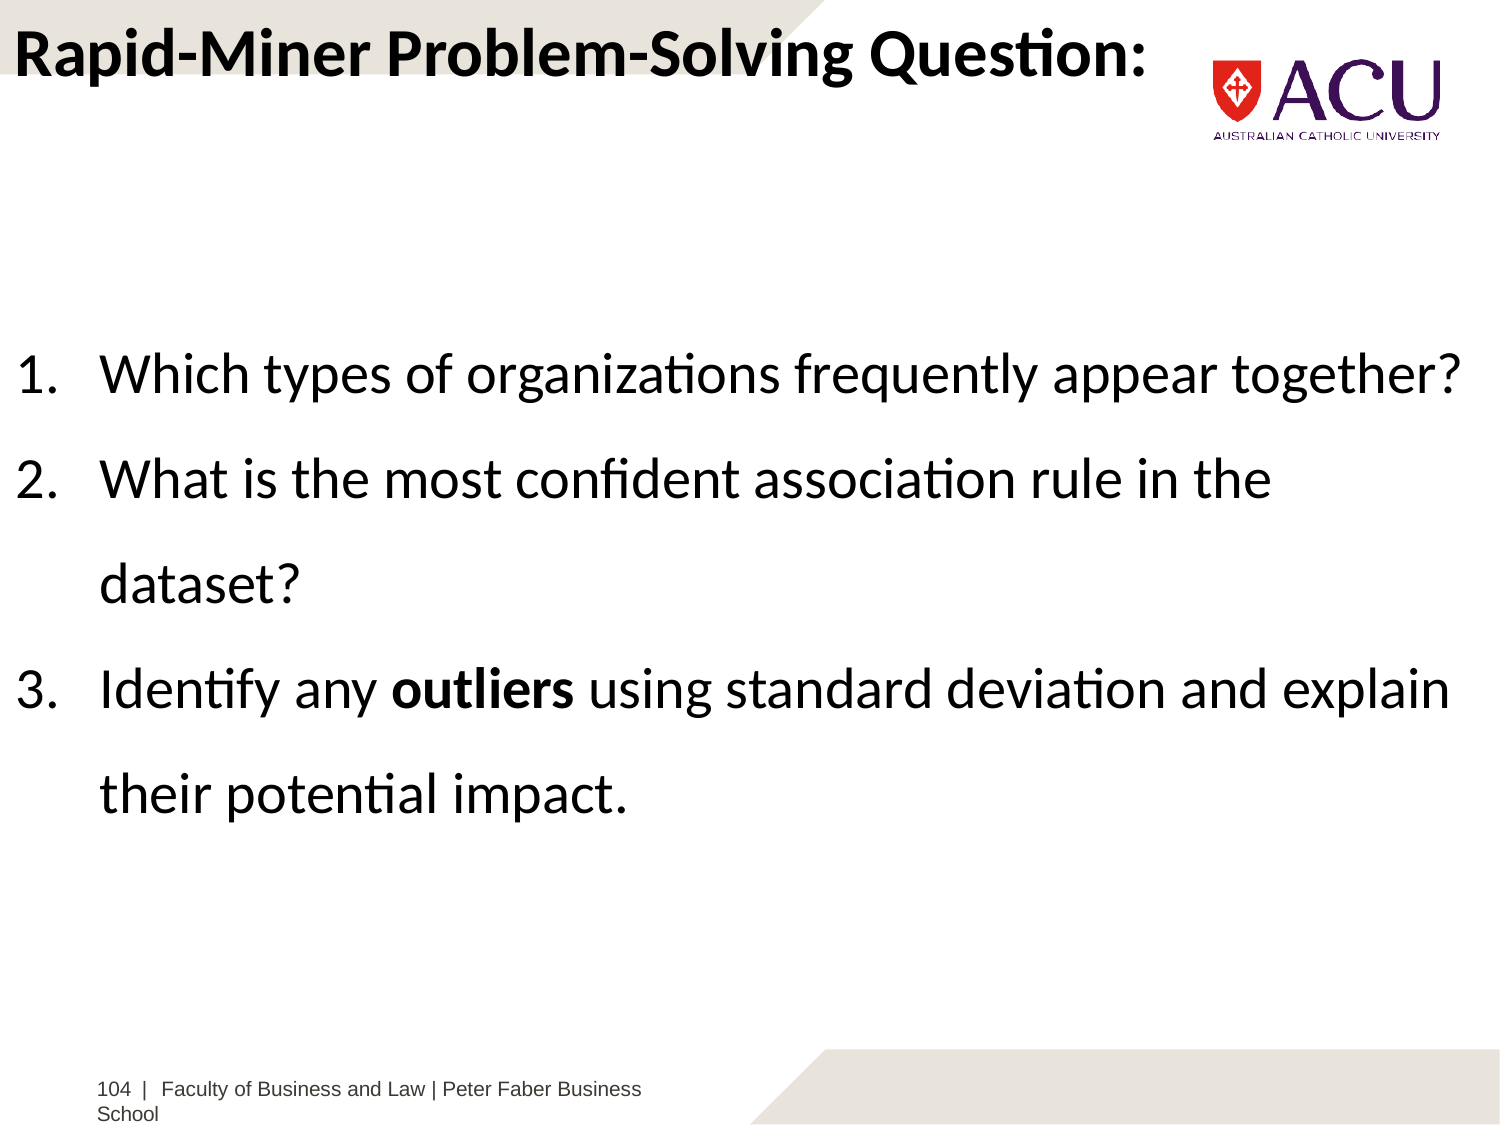

Rapid-Miner Problem-Solving Question:
Which types of organizations frequently appear together?
What is the most confident association rule in the dataset?
Identify any outliers using standard deviation and explain their potential impact.
104 | Faculty of Business and Law | Peter Faber Business School